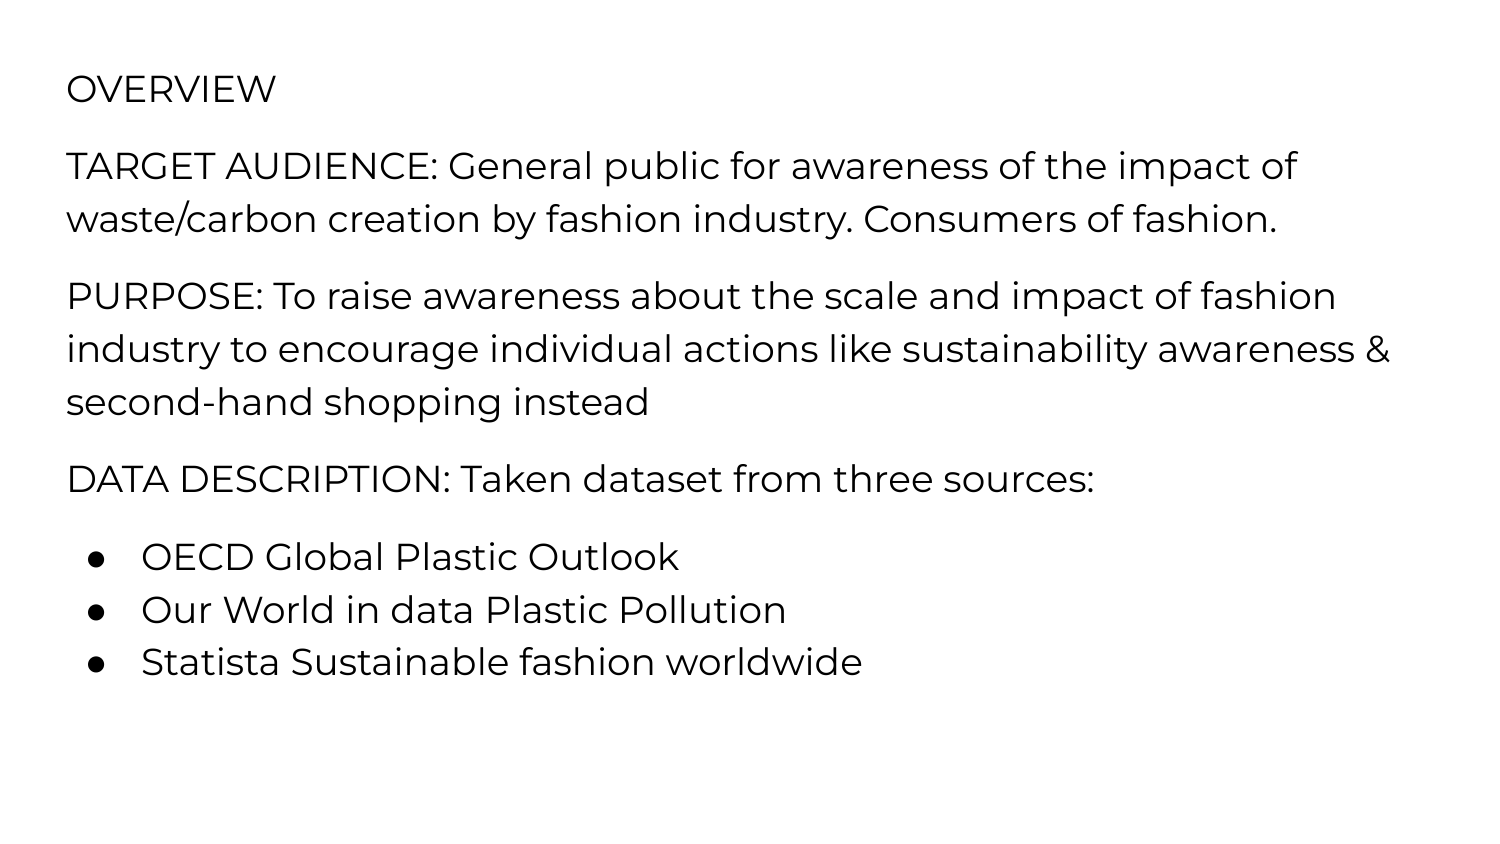

OVERVIEW
TARGET AUDIENCE: General public for awareness of the impact of waste/carbon creation by fashion industry. Consumers of fashion.
PURPOSE: To raise awareness about the scale and impact of fashion industry to encourage individual actions like sustainability awareness & second-hand shopping instead
DATA DESCRIPTION: Taken dataset from three sources:
OECD Global Plastic Outlook
Our World in data Plastic Pollution
Statista Sustainable fashion worldwide